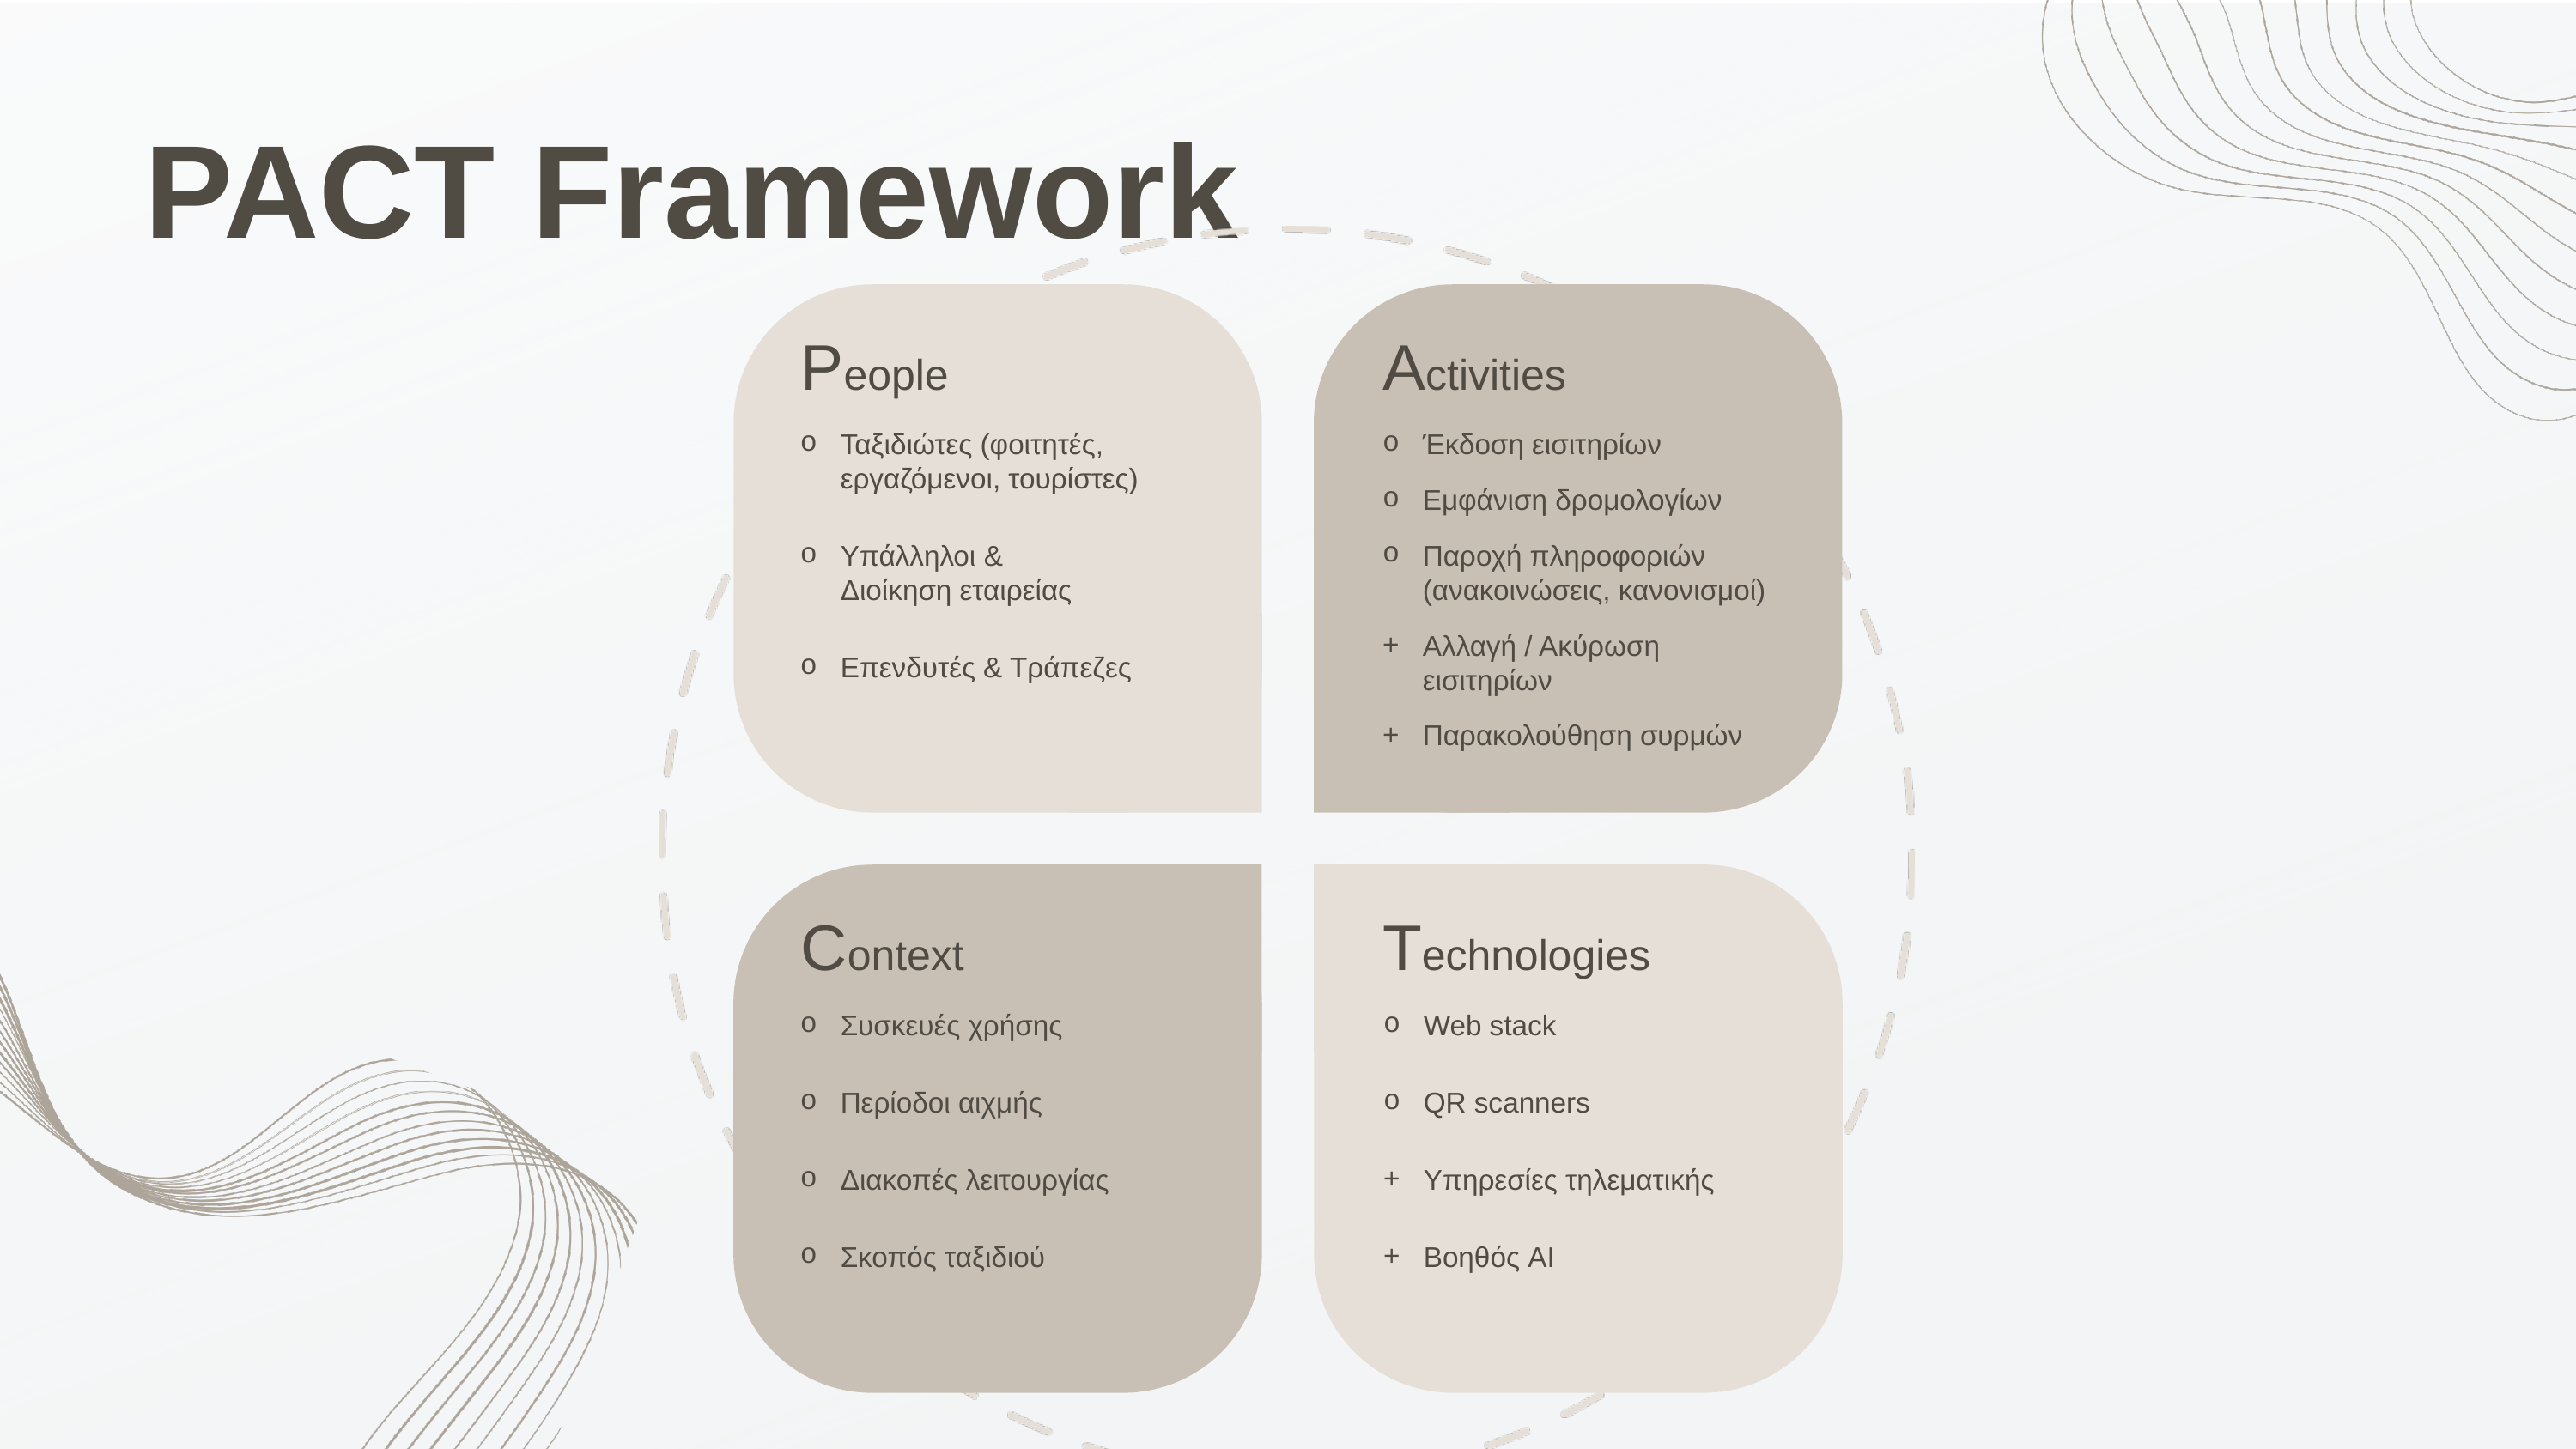

PACT Framework

Activities
Έκδοση εισιτηρίων
Εμφάνιση δρομολογίων
Παροχή πληροφοριών (ανακοινώσεις, κανονισμοί)
Αλλαγή / Ακύρωση εισιτηρίων
Παρακολούθηση συρμών

People

Ταξιδιώτες (φοιτητές, εργαζόμενοι, τουρίστες)
Υπάλληλοι &
Διοίκηση εταιρείας
Επενδυτές & Τράπεζες

Technologies

Context
Συσκευές χρήσης
Περίοδοι αιχμής
Διακοπές λειτουργίας
Σκοπός ταξιδιού
Web stack
QR scanners
Υπηρεσίες τηλεματικής
Βοηθός AI